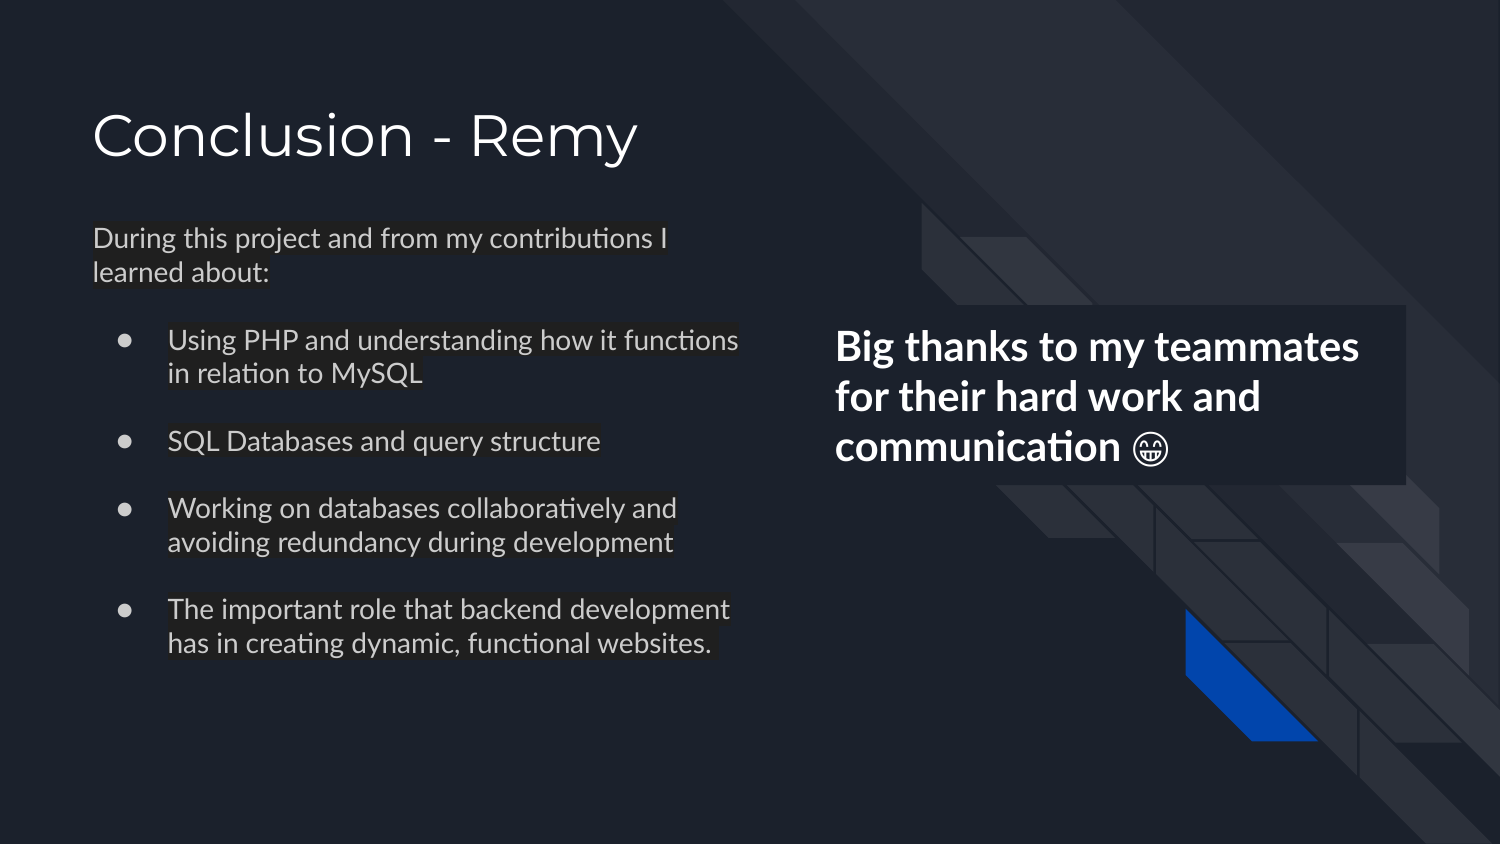

# Conclusion - Remy
During this project and from my contributions I learned about:

Using PHP and understanding how it functions in relation to MySQL

SQL Databases and query structure

Working on databases collaboratively and avoiding redundancy during development

The important role that backend development has in creating dynamic, functional websites.
Big thanks to my teammates for their hard work and communication 😁